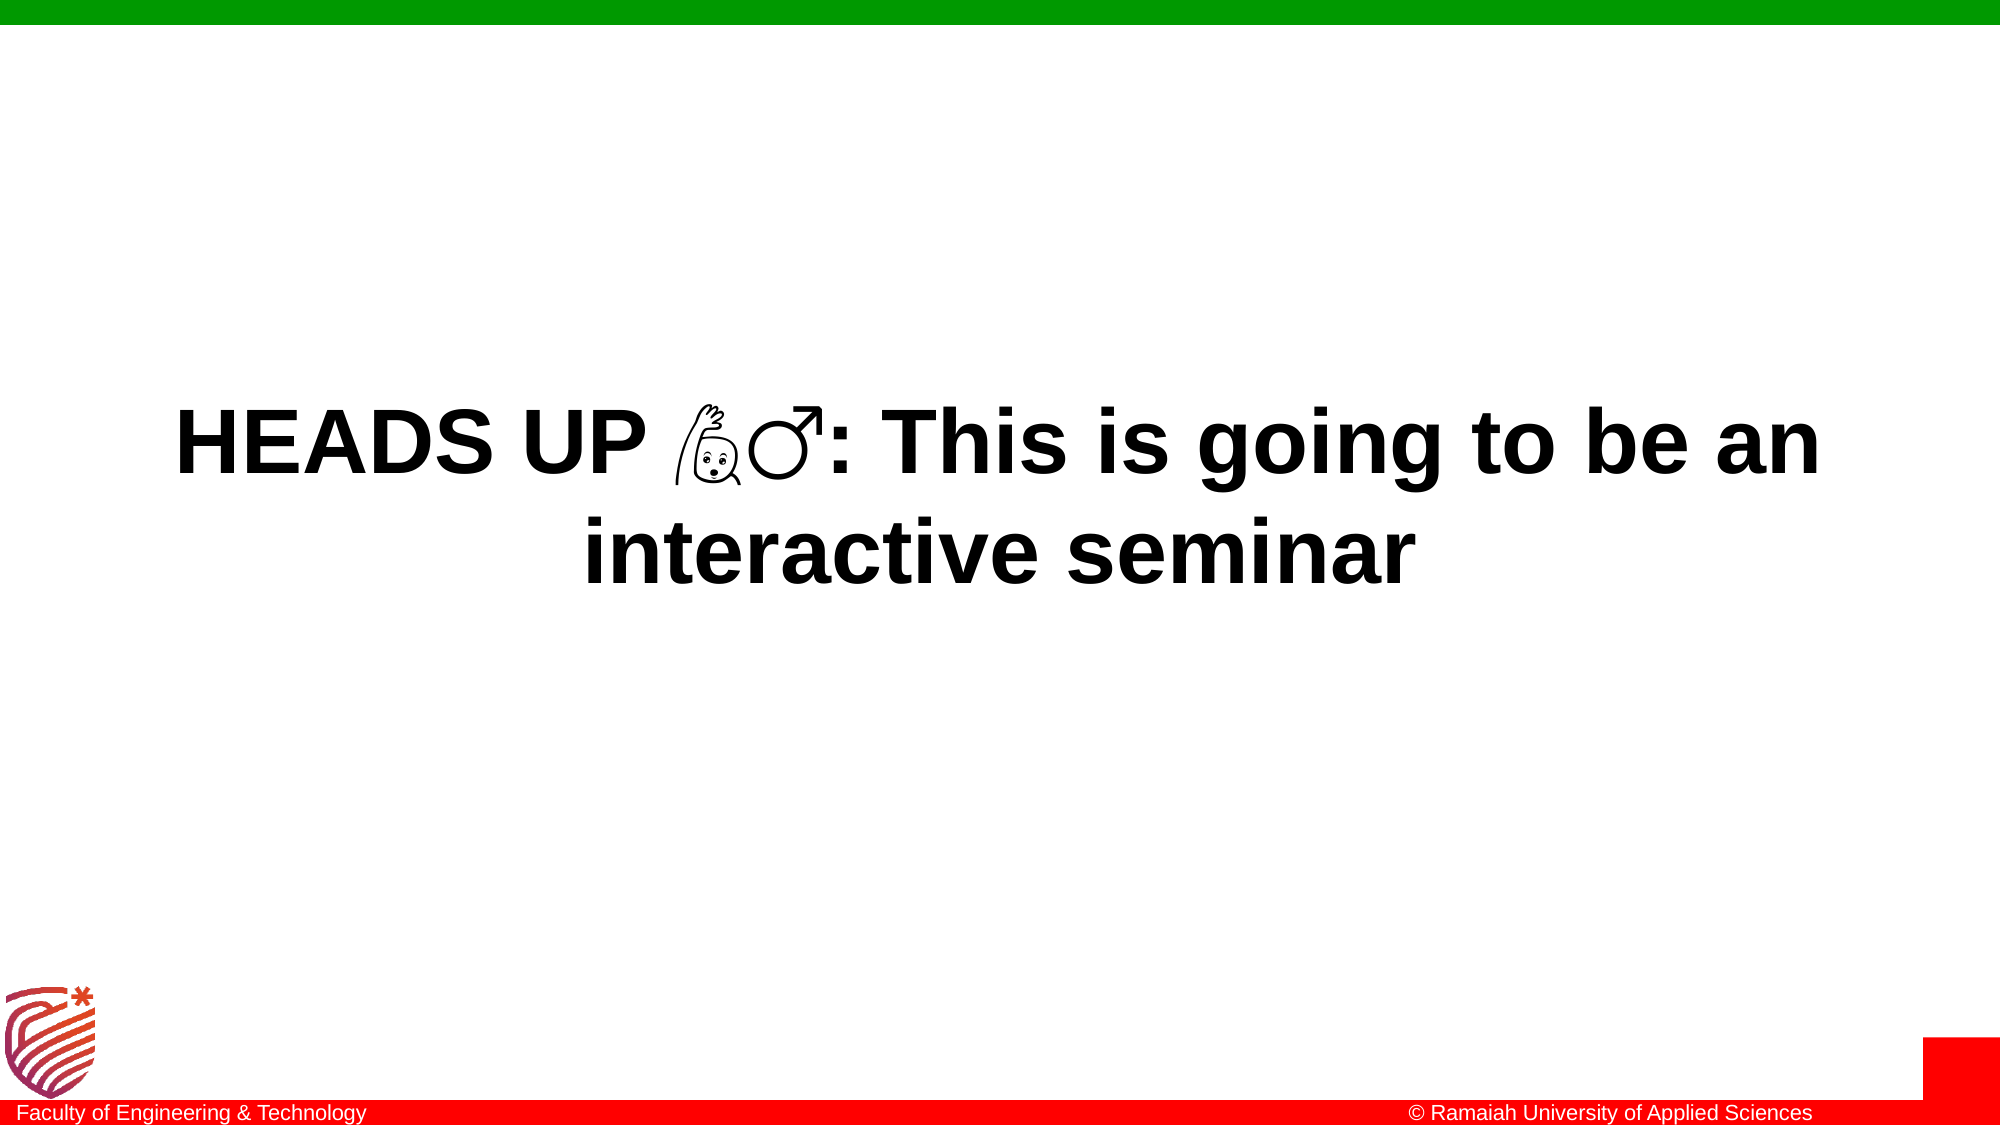

# HEADS UP 🙋‍♂️: This is going to be an interactive seminar